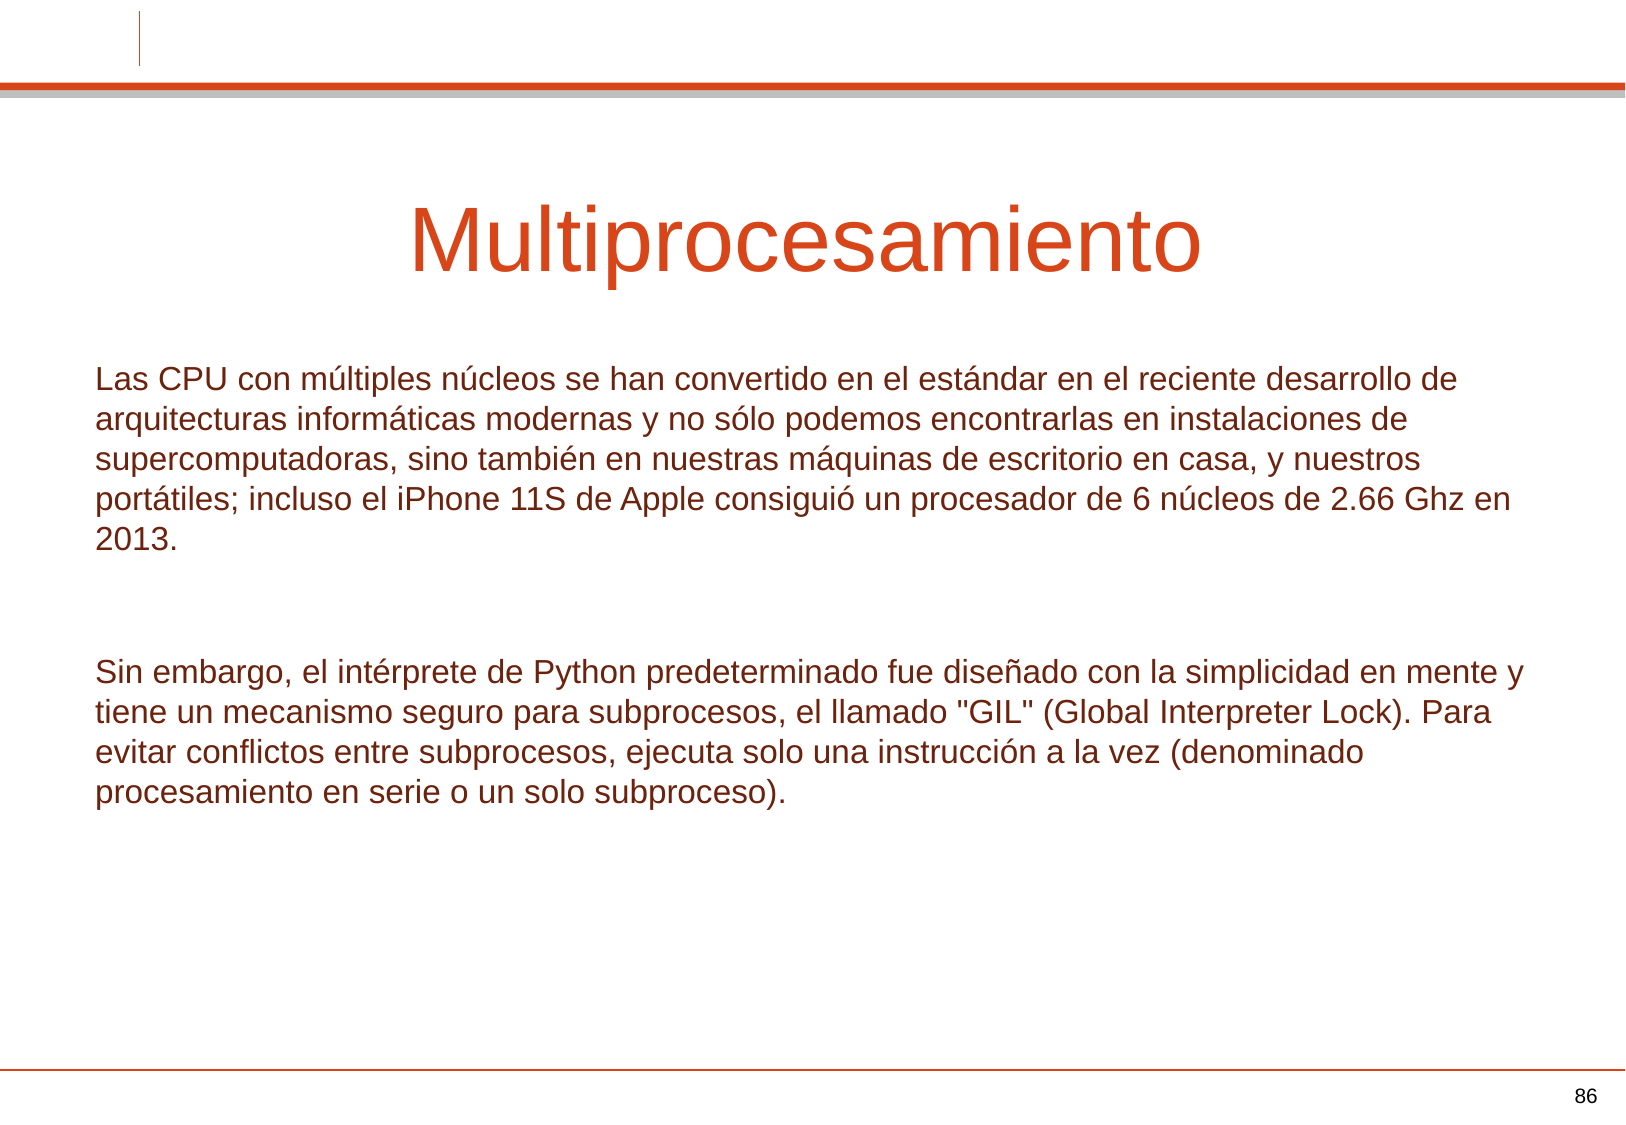

# Multiprocesamiento
Las CPU con múltiples núcleos se han convertido en el estándar en el reciente desarrollo de arquitecturas informáticas modernas y no sólo podemos encontrarlas en instalaciones de supercomputadoras, sino también en nuestras máquinas de escritorio en casa, y nuestros portátiles; incluso el iPhone 11S de Apple consiguió un procesador de 6 núcleos de 2.66 Ghz en 2013.

Sin embargo, el intérprete de Python predeterminado fue diseñado con la simplicidad en mente y tiene un mecanismo seguro para subprocesos, el llamado "GIL" (Global Interpreter Lock). Para evitar conflictos entre subprocesos, ejecuta solo una instrucción a la vez (denominado procesamiento en serie o un solo subproceso).
86